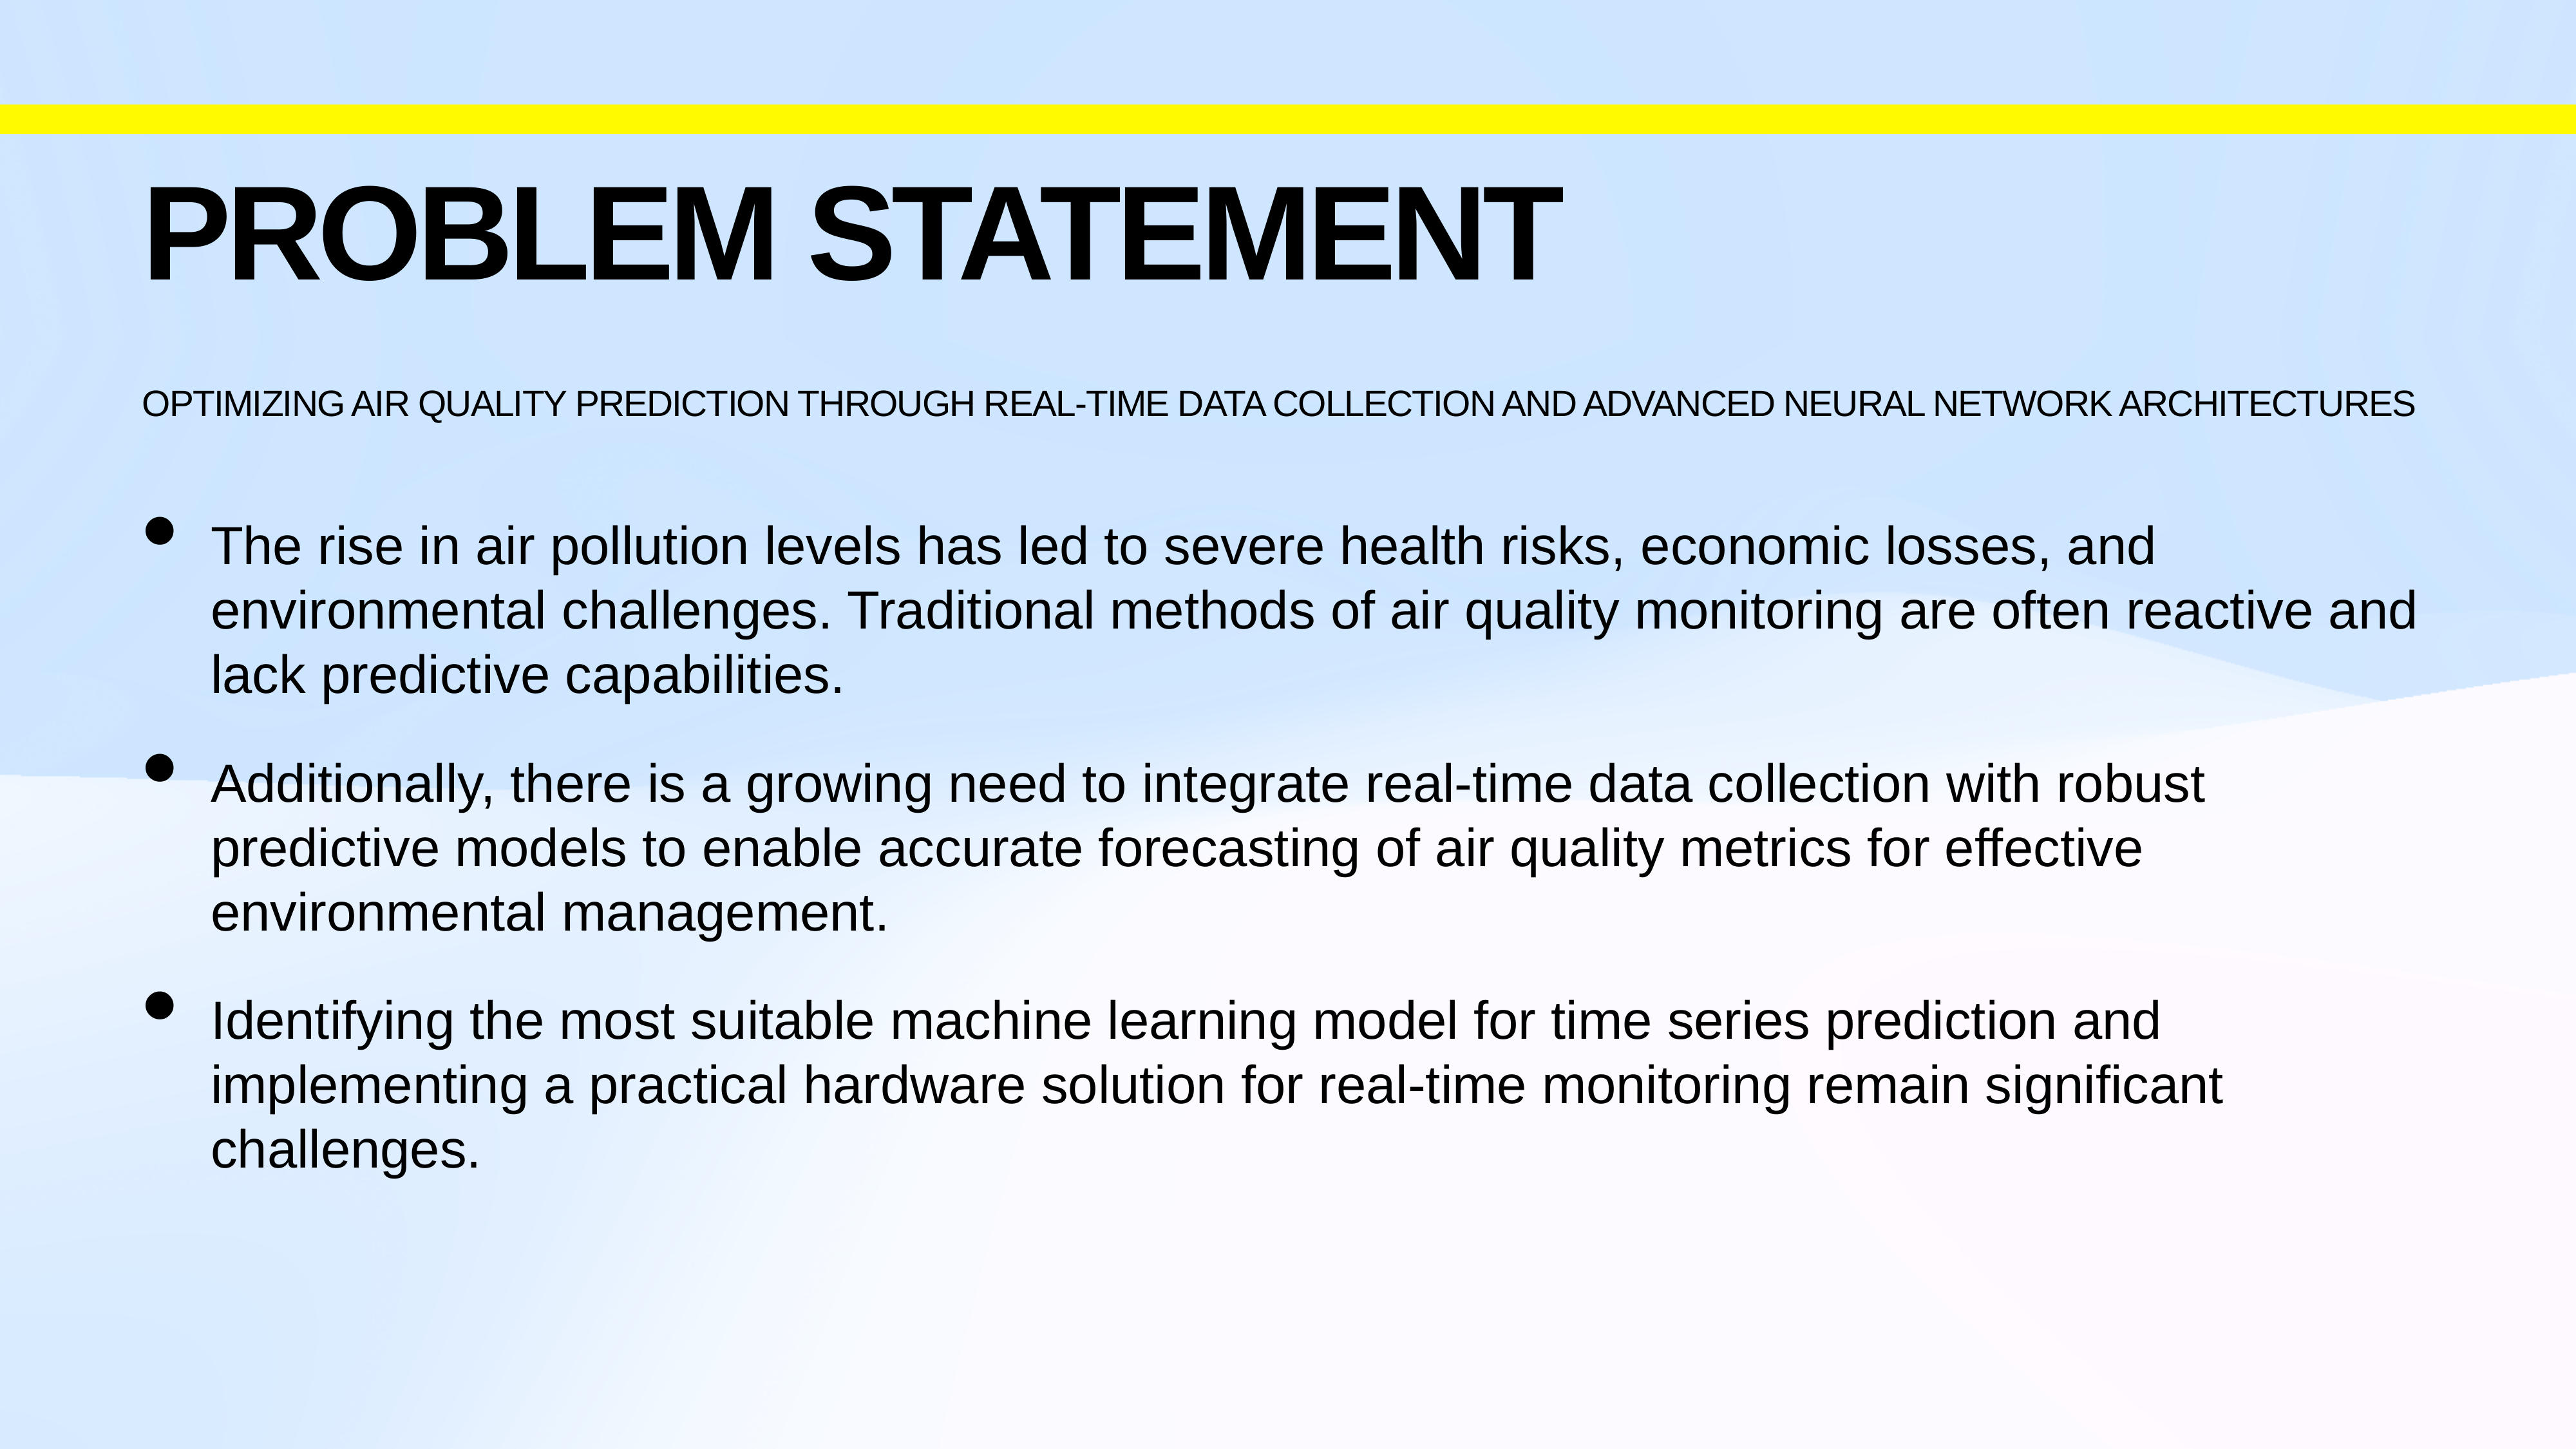

# Problem Statement
Optimizing Air Quality Prediction Through Real-Time Data Collection and Advanced Neural Network Architectures
The rise in air pollution levels has led to severe health risks, economic losses, and environmental challenges. Traditional methods of air quality monitoring are often reactive and lack predictive capabilities.
Additionally, there is a growing need to integrate real-time data collection with robust predictive models to enable accurate forecasting of air quality metrics for effective environmental management.
Identifying the most suitable machine learning model for time series prediction and implementing a practical hardware solution for real-time monitoring remain significant challenges.